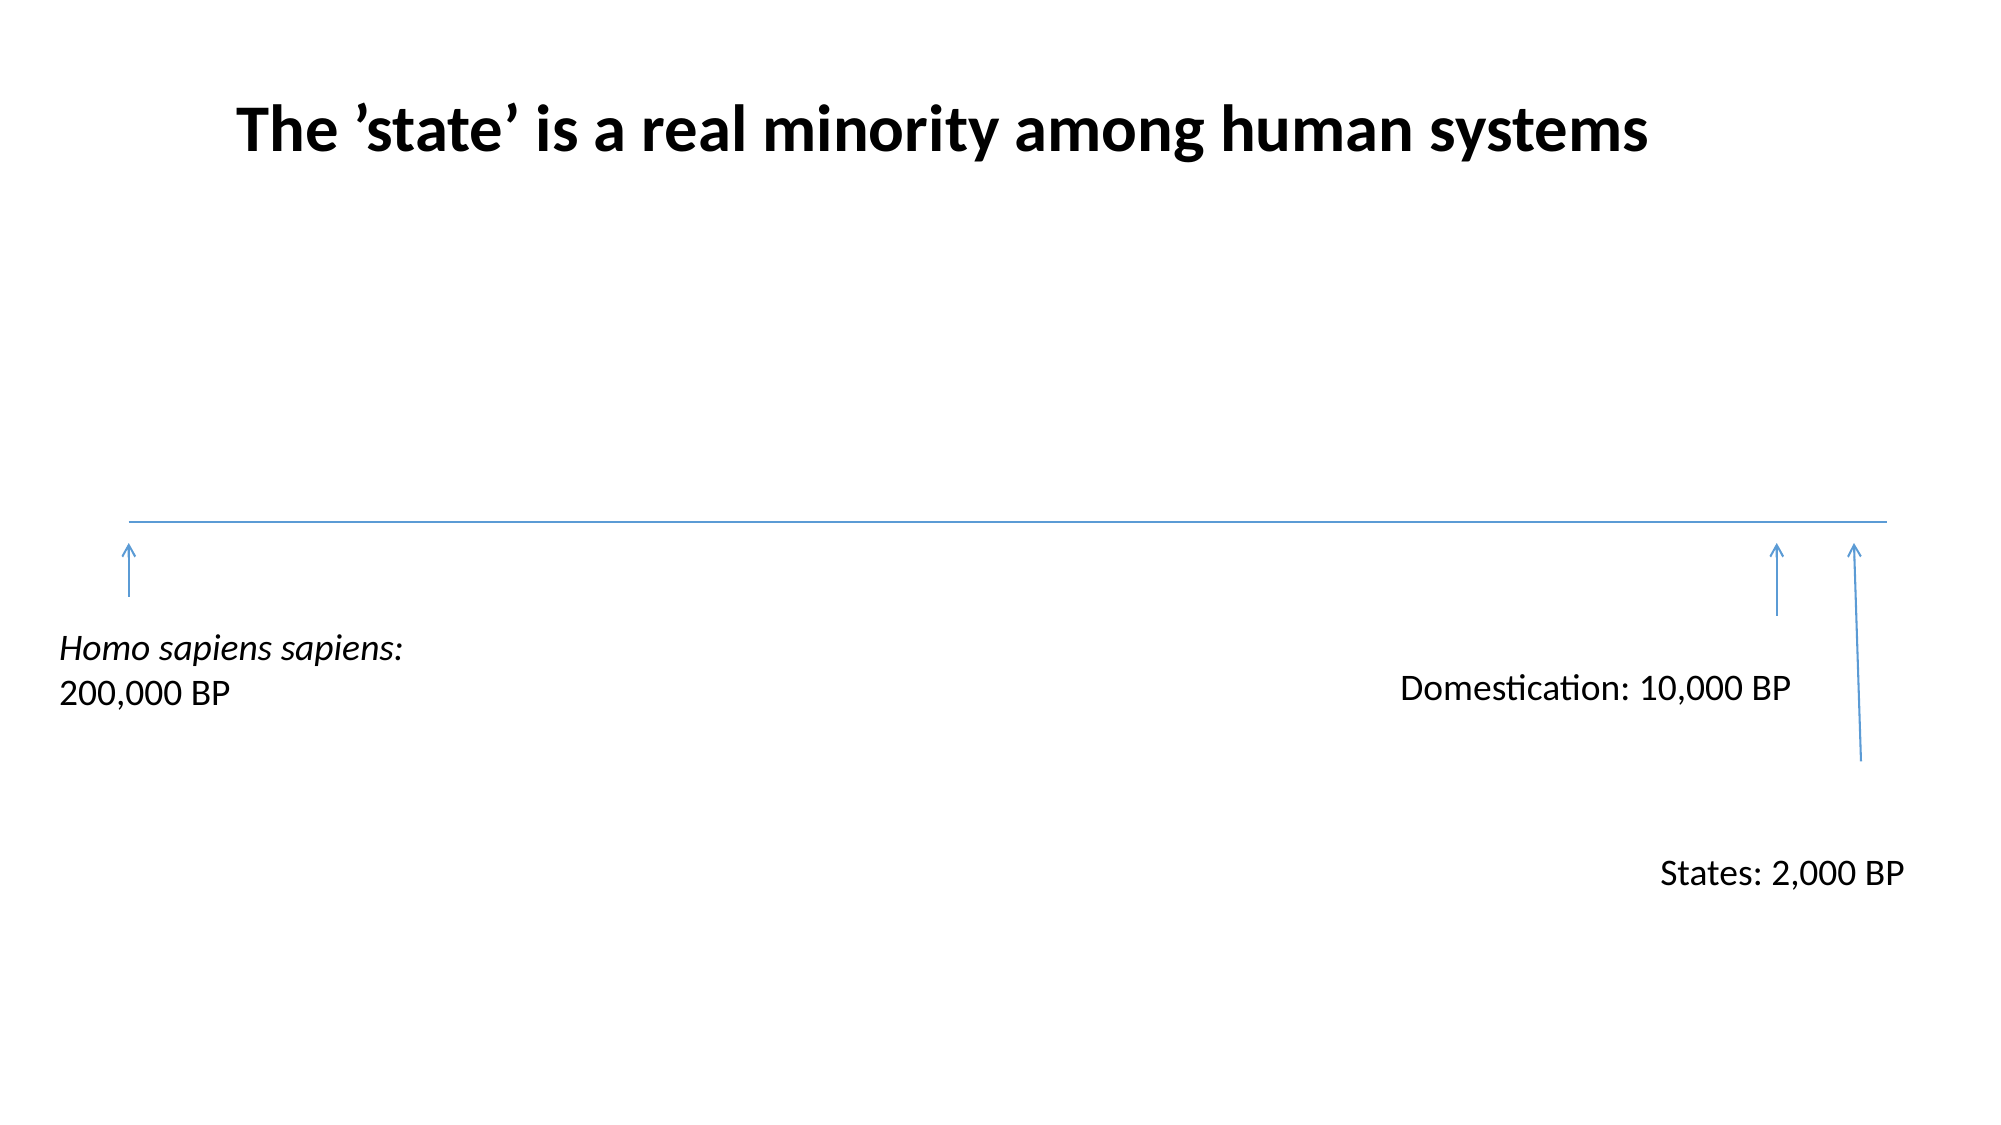

The ’state’ is a real minority among human systems
Homo sapiens sapiens: 200,000 BP
Domestication: 10,000 BP
States: 2,000 BP